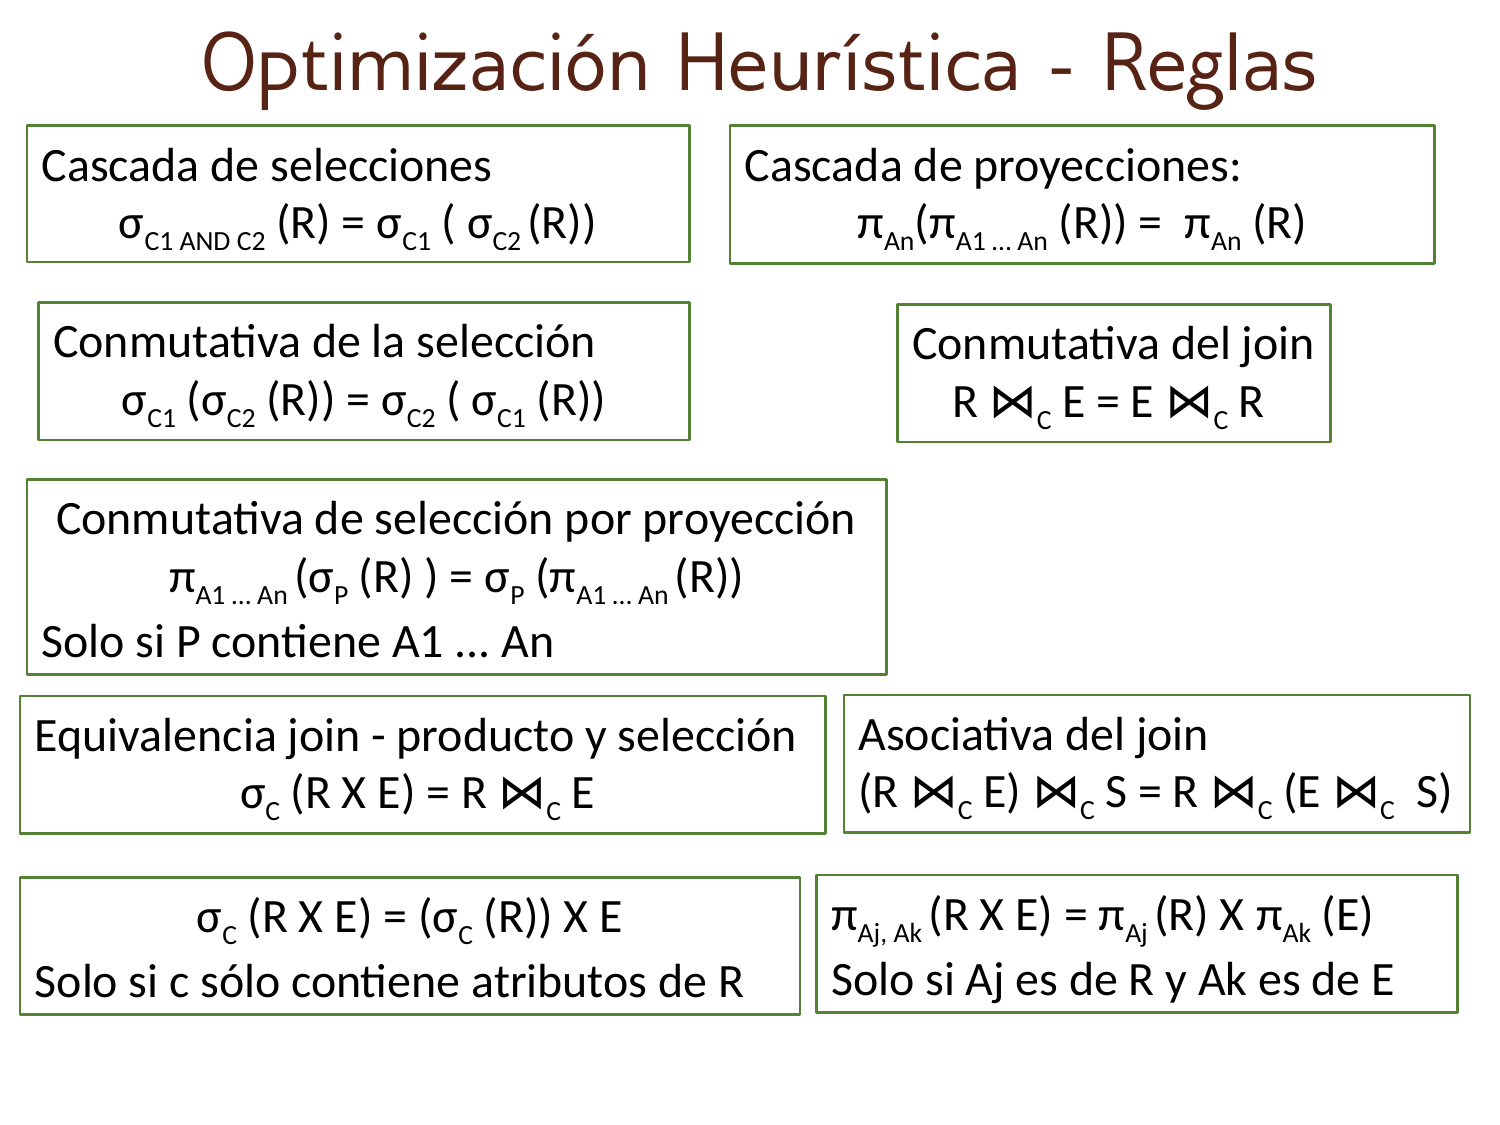

Optimización Heurística - Reglas
Cascada de selecciones
σC1 AND C2 (R) = σC1 ( σC2 (R))
Cascada de proyecciones:
πAn(πA1 … An (R)) =  πAn (R)
Conmutativa de la selección
σC1 (σC2 (R)) = σC2 ( σC1 (R))
Conmutativa del join
R ⋈C E = E ⋈C R
Conmutativa de selección por proyección
πA1 … An (σP (R) ) = σP (πA1 … An (R))
Solo si P contiene A1 ... An
Asociativa del join
(R ⋈C E) ⋈C S = R ⋈C (E ⋈C  S)
Equivalencia join - producto y selección
σC (R X E) = R ⋈C E
πAj, Ak (R X E) = πAj (R) X πAk (E)
Solo si Aj es de R y Ak es de E
σC (R X E) = (σC (R)) X E
Solo si c sólo contiene atributos de R